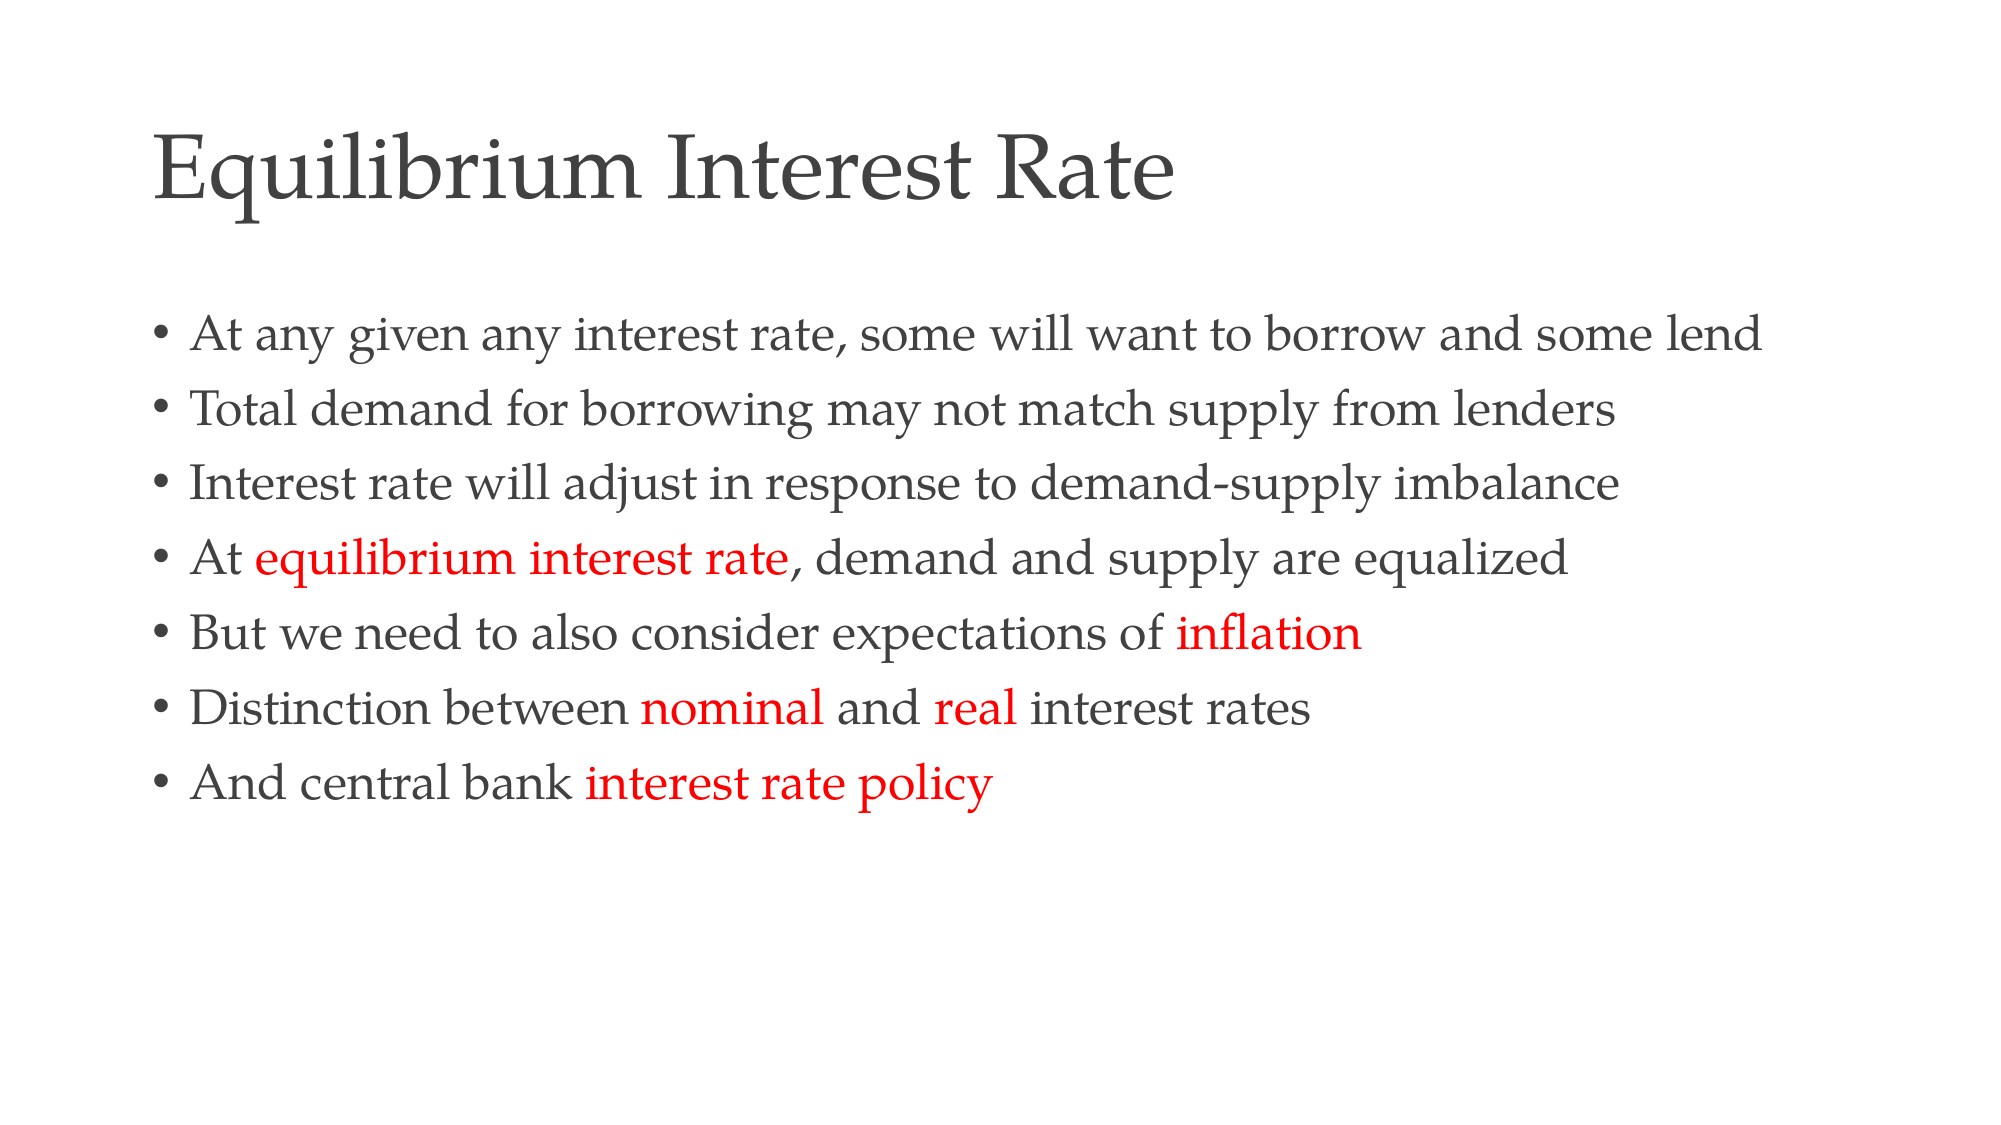

# Equilibrium Interest Rate
At any given any interest rate, some will want to borrow and some lend
Total demand for borrowing may not match supply from lenders
Interest rate will adjust in response to demand-supply imbalance
At equilibrium interest rate, demand and supply are equalized
But we need to also consider expectations of inflation
Distinction between nominal and real interest rates
And central bank interest rate policy